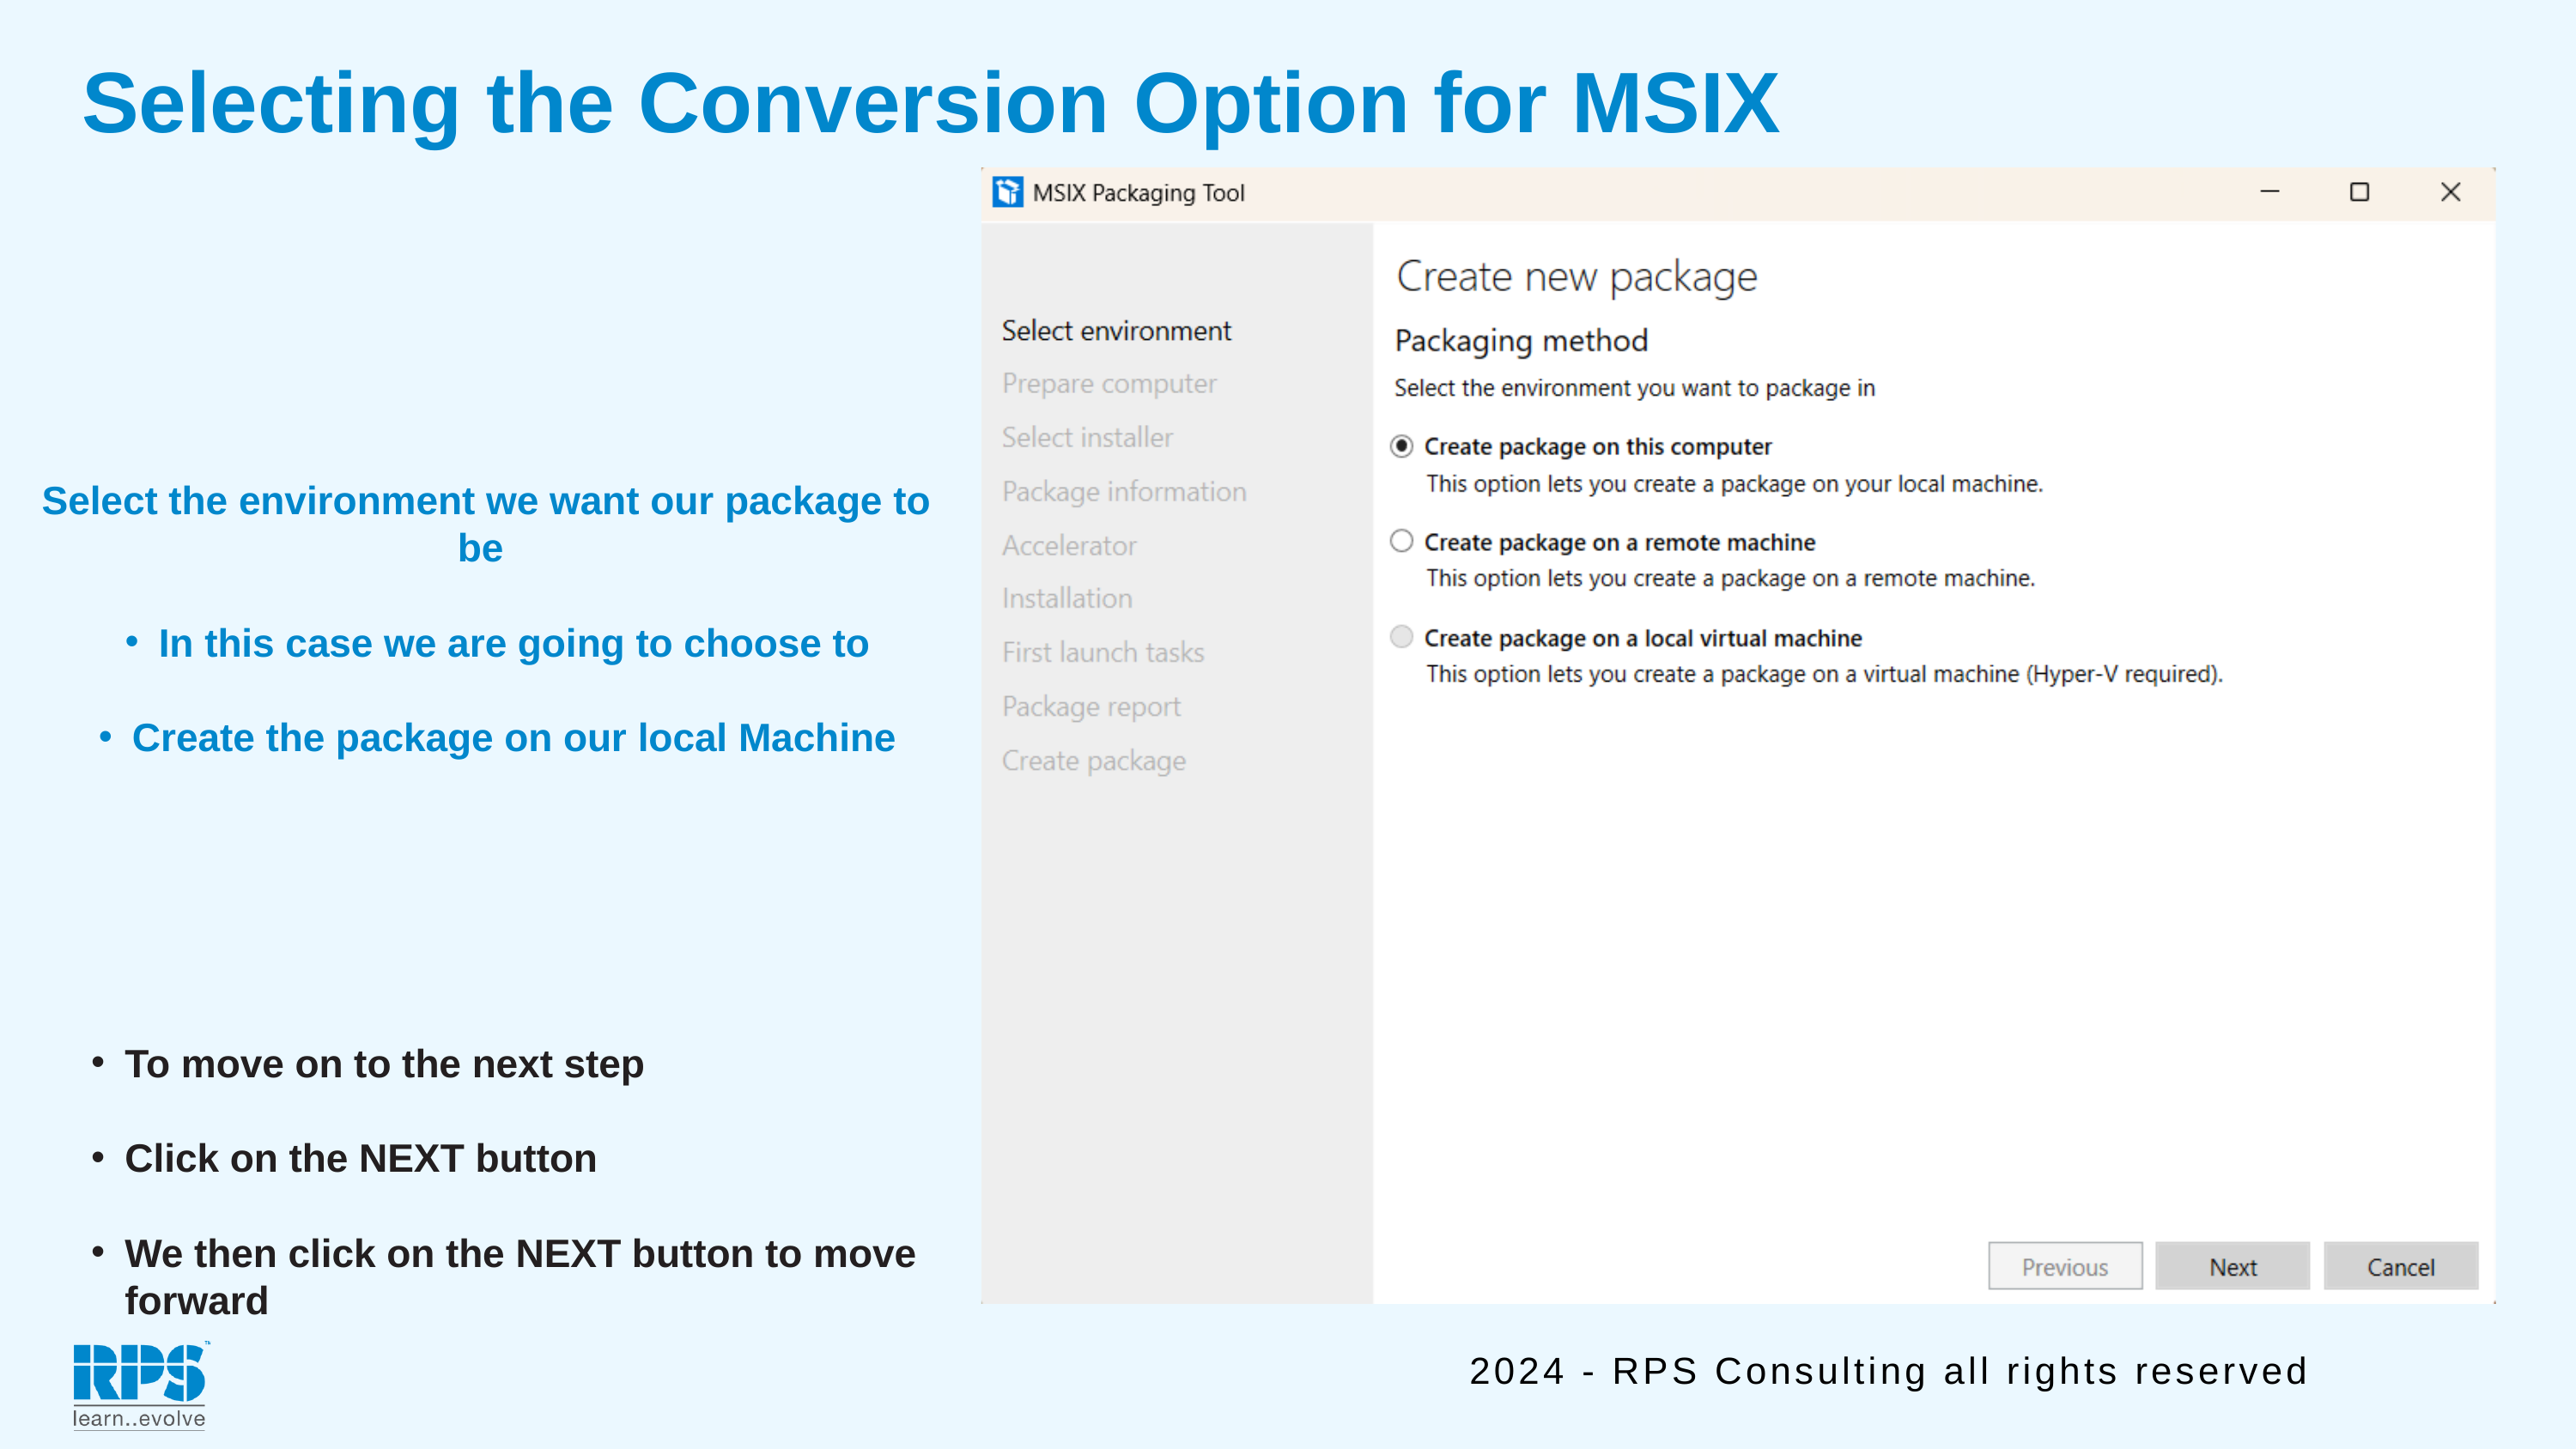

Selecting the Conversion Option for MSIX

Select the environment we want our package to be

In this case we are going to choose to

Create the package on our local Machine
To move on to the next step

Click on the NEXT button

We then click on the NEXT button to move forward

2024 - RPS Consulting all rights reserved